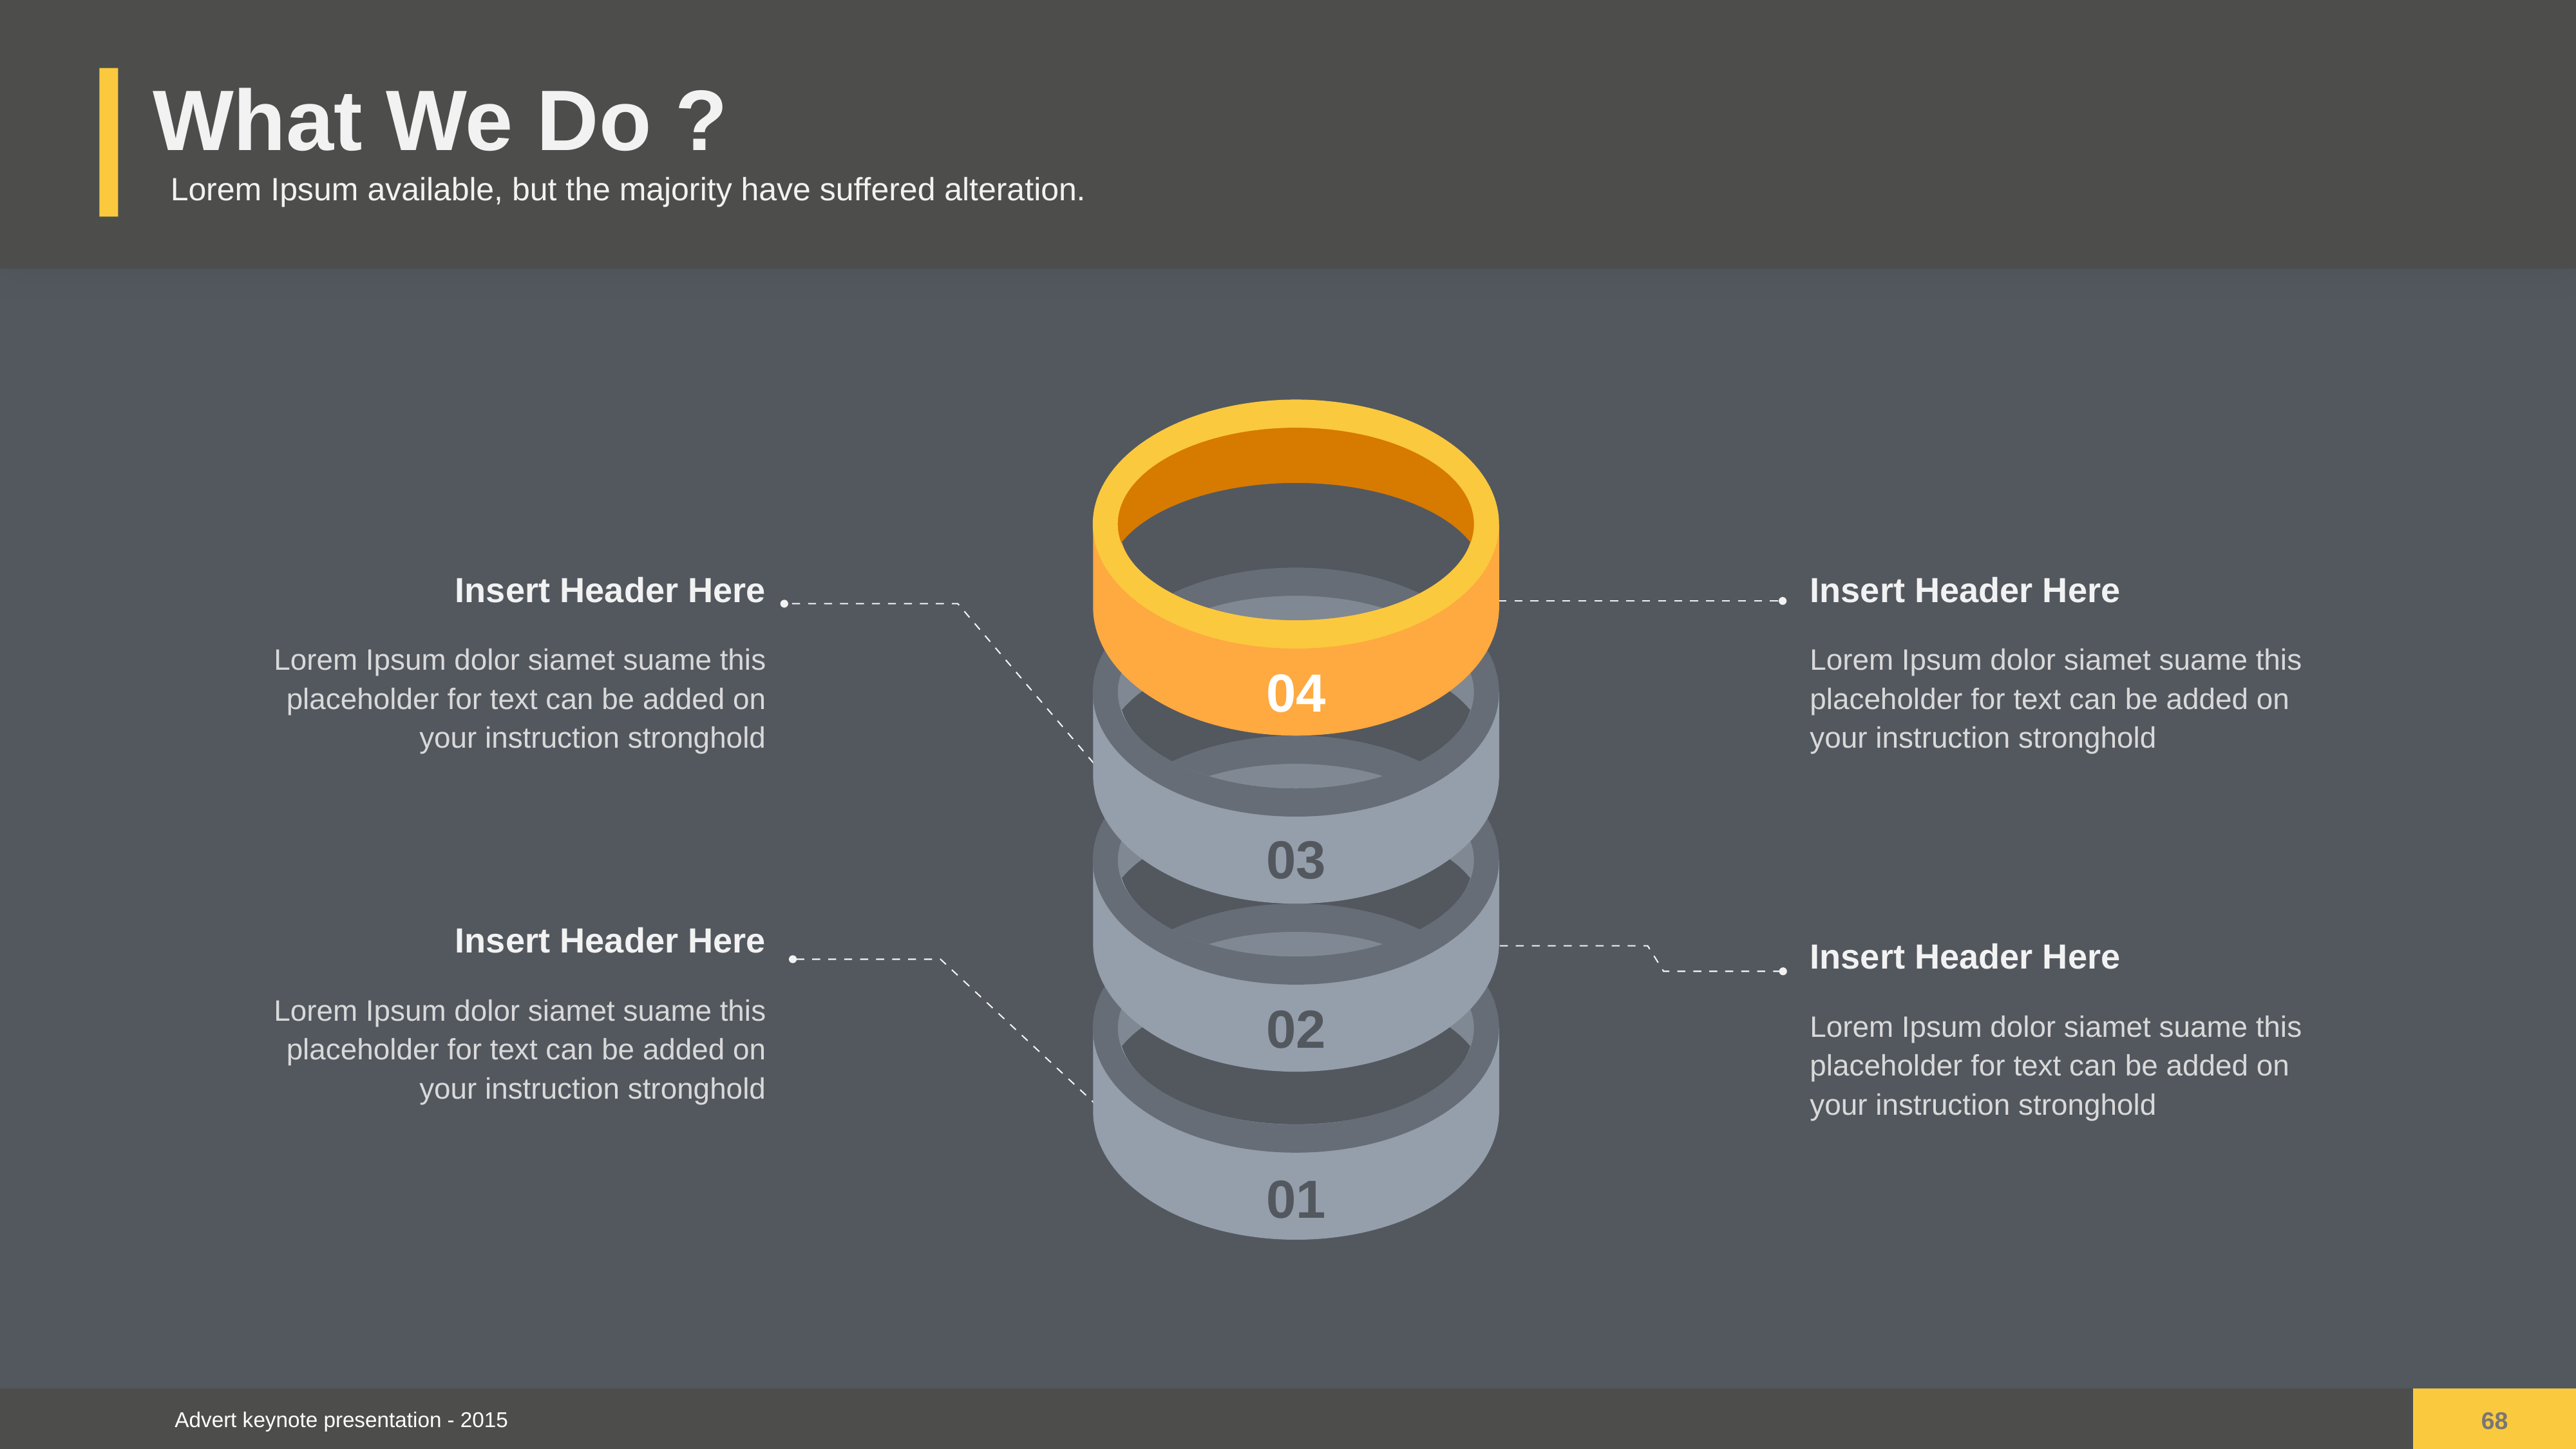

What We Do ?
Lorem Ipsum available, but the majority have suffered alteration.

Insert Header Here
Insert Header Here

Lorem Ipsum dolor siamet suame this placeholder for text can be added on your instruction stronghold
Lorem Ipsum dolor siamet suame this placeholder for text can be added on your instruction stronghold
04

03

Insert Header Here
Insert Header Here

02
Lorem Ipsum dolor siamet suame this placeholder for text can be added on your instruction stronghold
Lorem Ipsum dolor siamet suame this placeholder for text can be added on your instruction stronghold
01
68